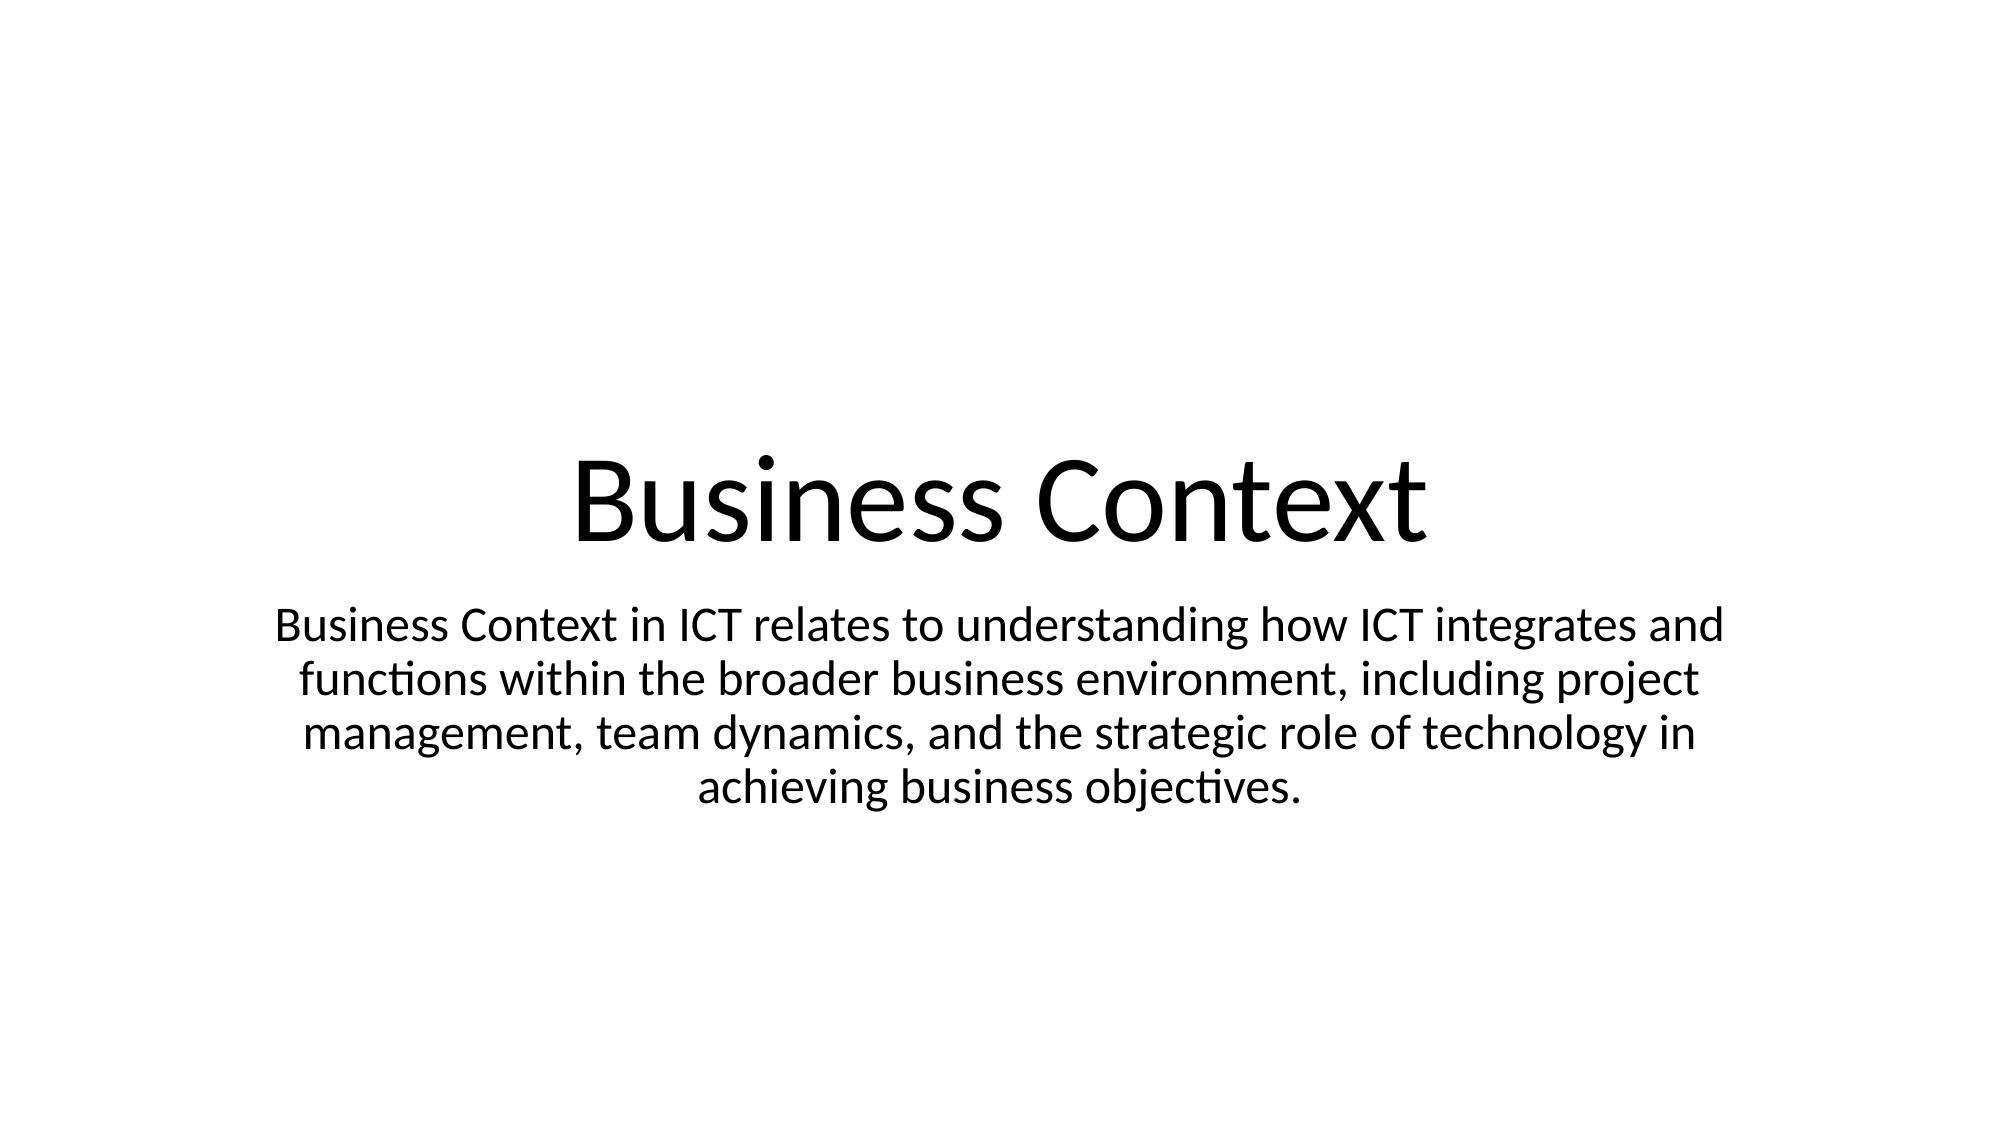

# Business Context
Business Context in ICT relates to understanding how ICT integrates and functions within the broader business environment, including project management, team dynamics, and the strategic role of technology in achieving business objectives.